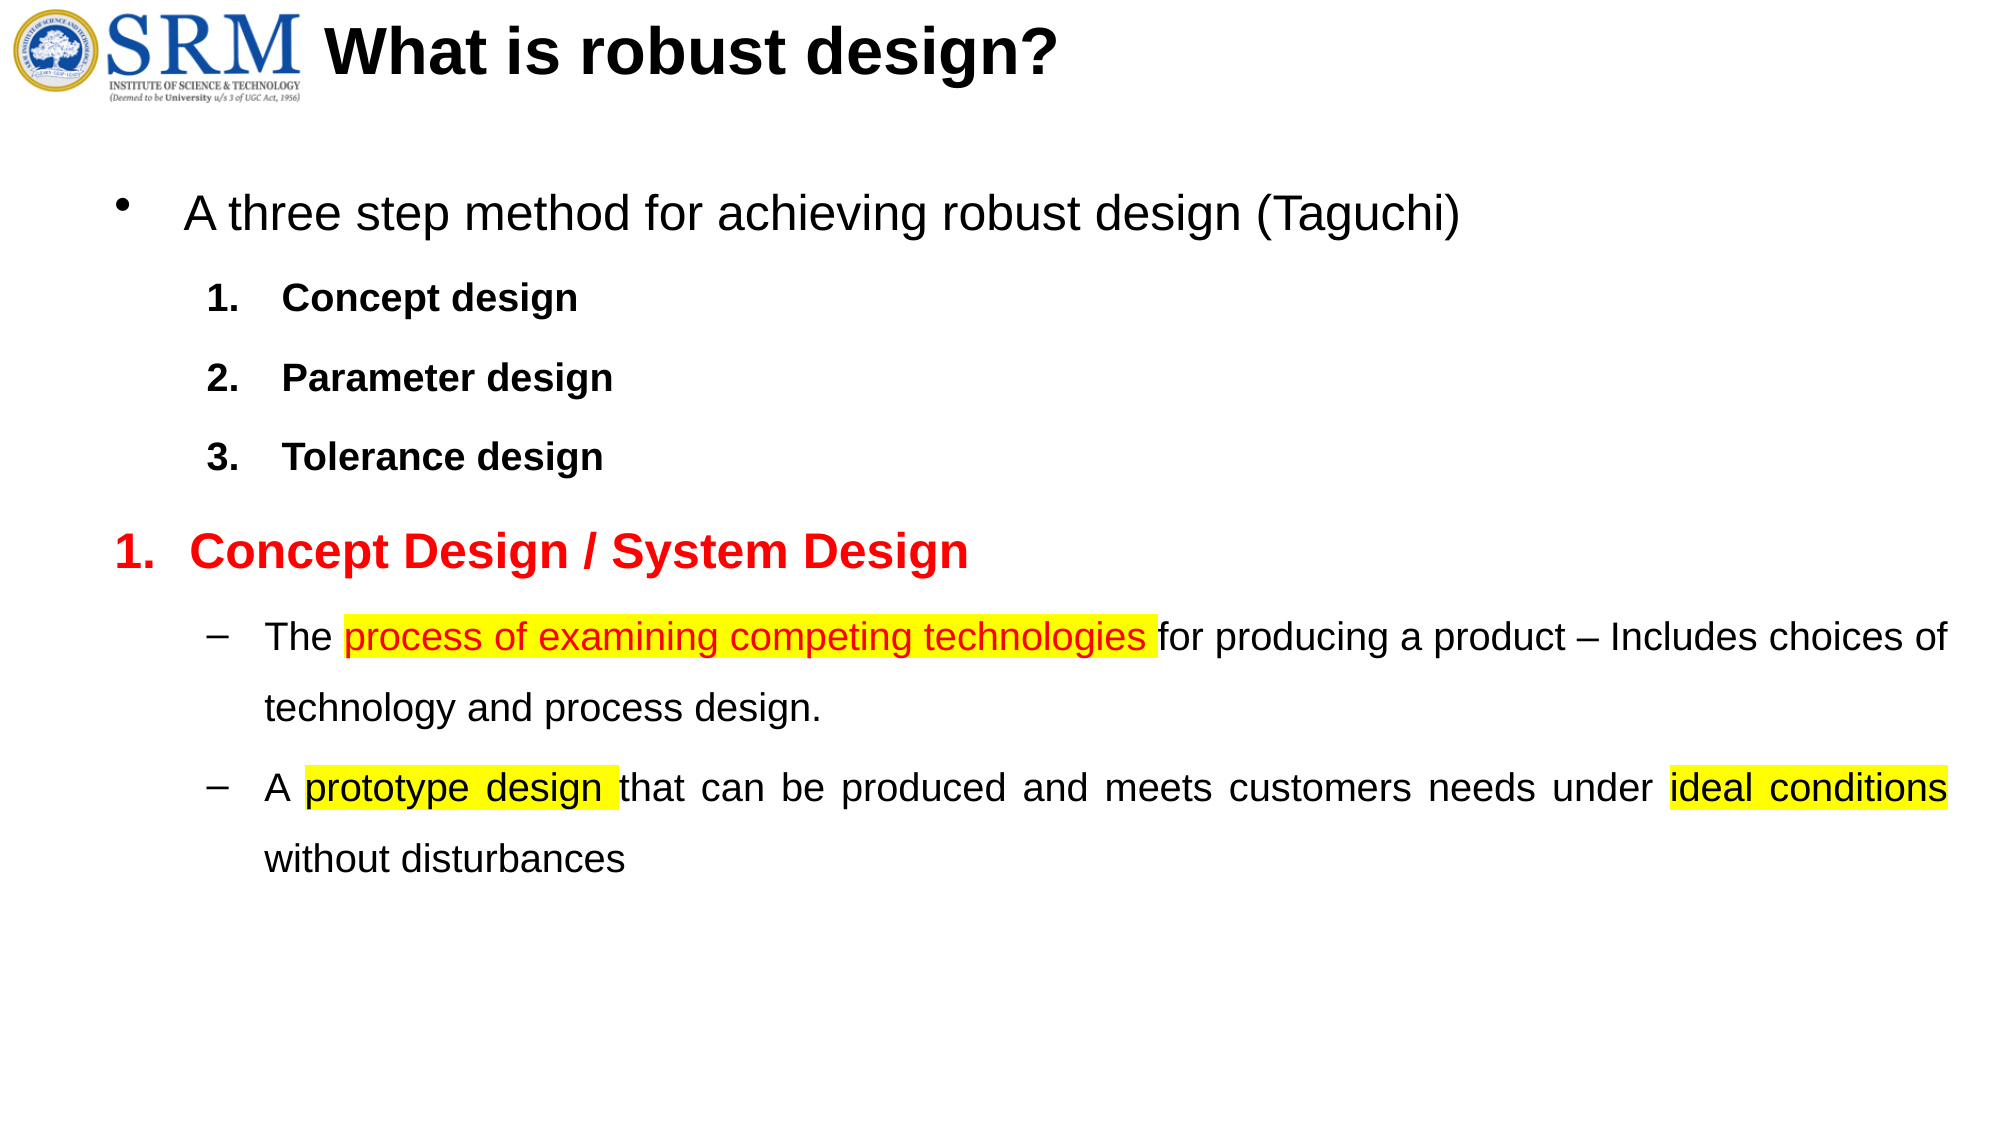

# What is robust design?
A three step method for achieving robust design (Taguchi)
Concept design
Parameter design
Tolerance design
Concept Design / System Design
The process of examining competing technologies for producing a product – Includes choices of technology and process design.
A prototype design that can be produced and meets customers needs under ideal conditions without disturbances